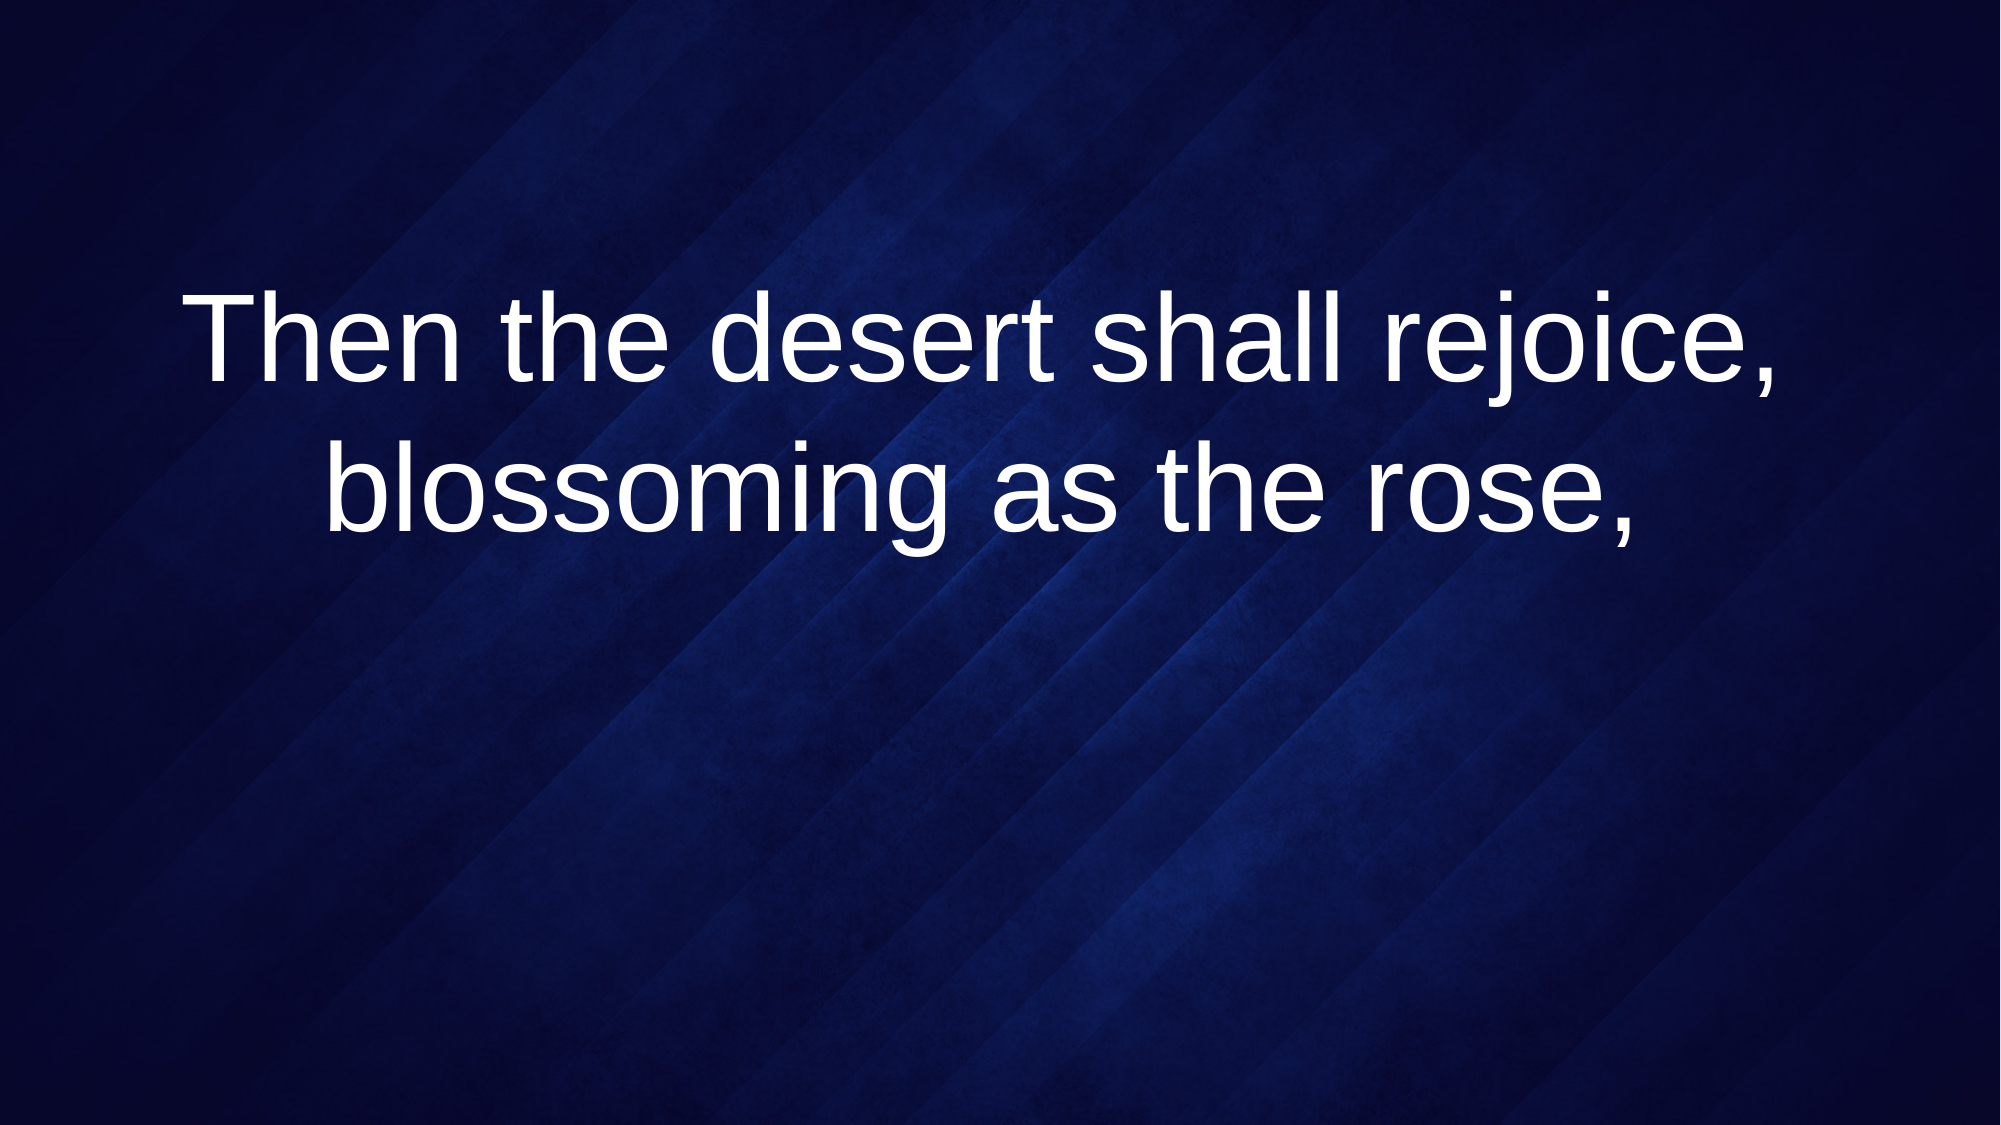

# Then the desert shall rejoice, blossoming as the rose,